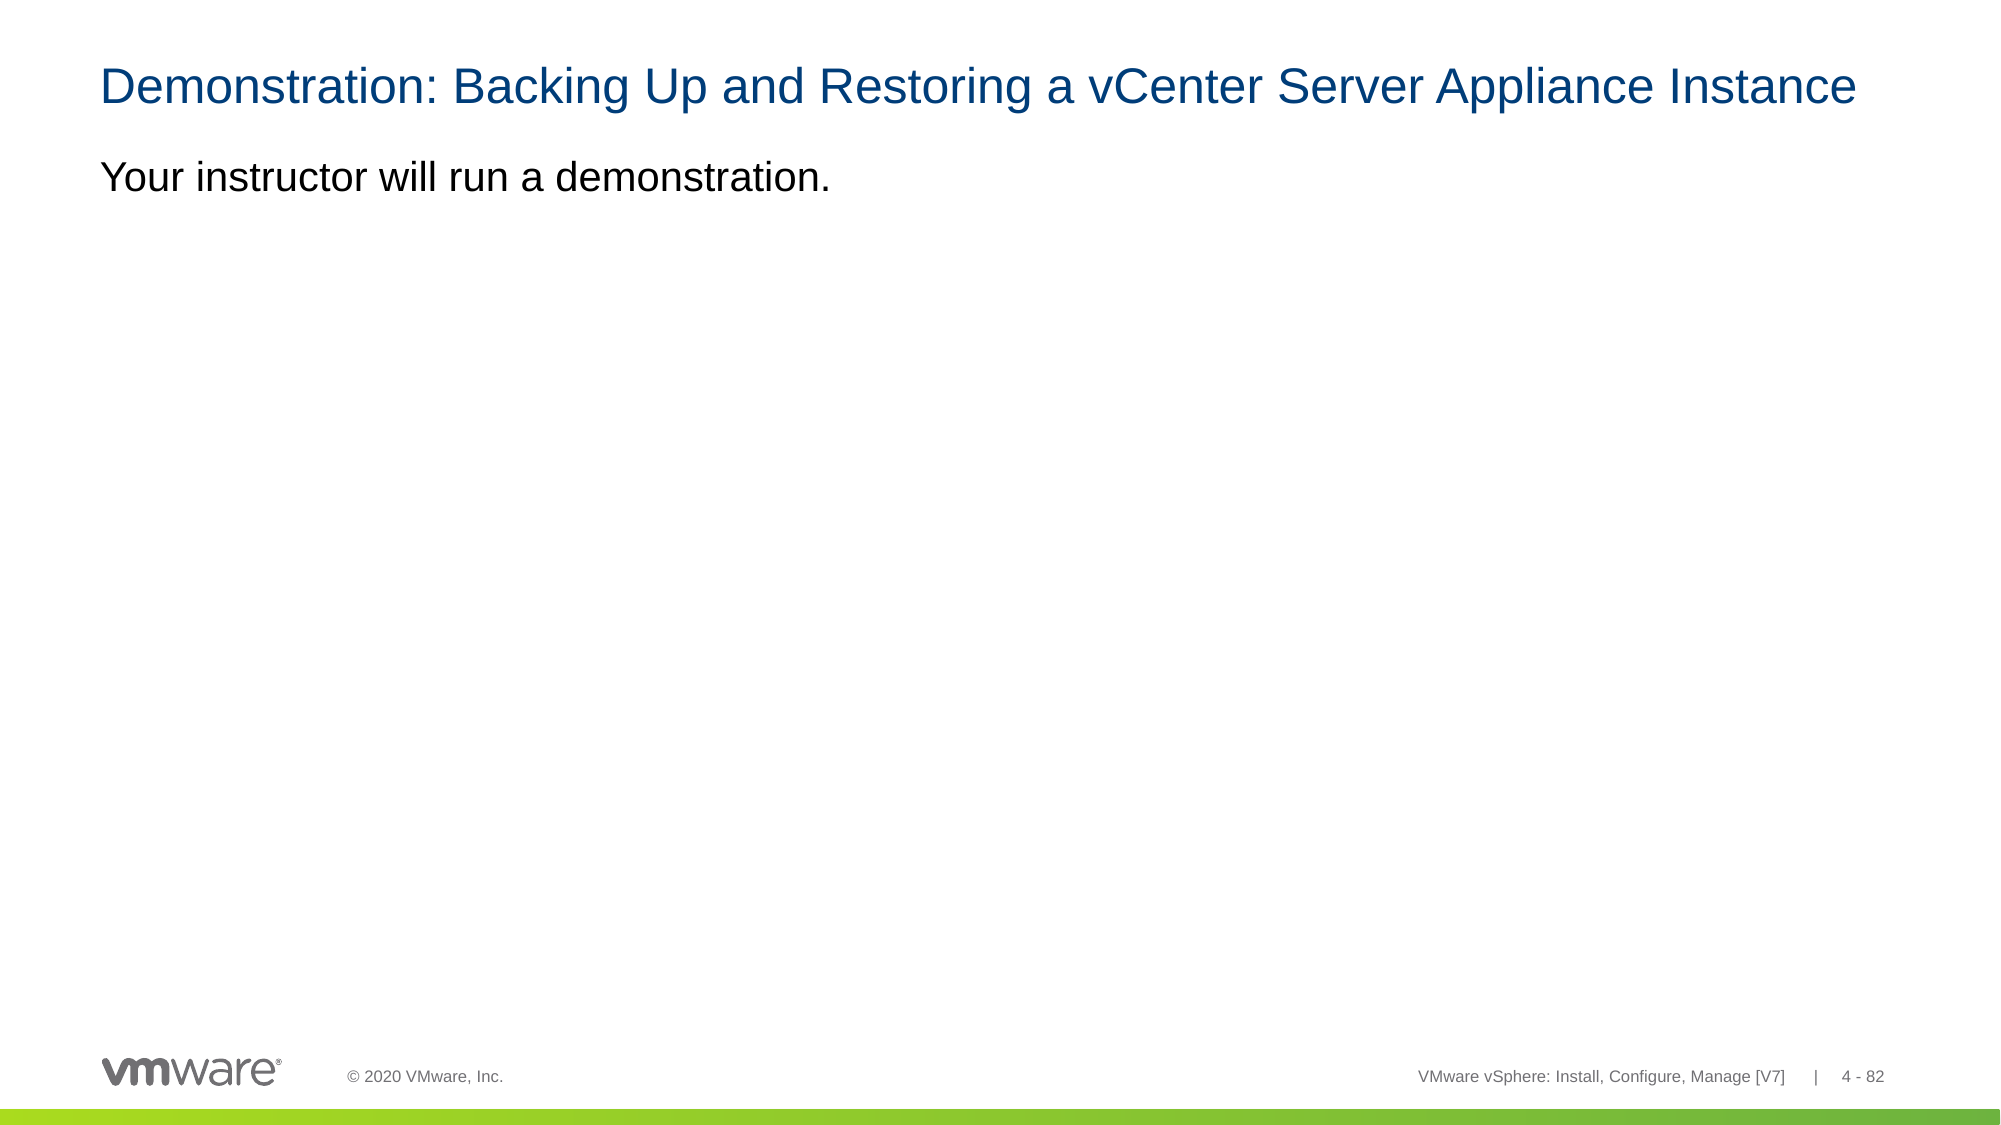

# Demonstration: Backing Up and Restoring a vCenter Server Appliance Instance
Your instructor will run a demonstration.
VMware vSphere: Install, Configure, Manage [V7]      |     4 - 82